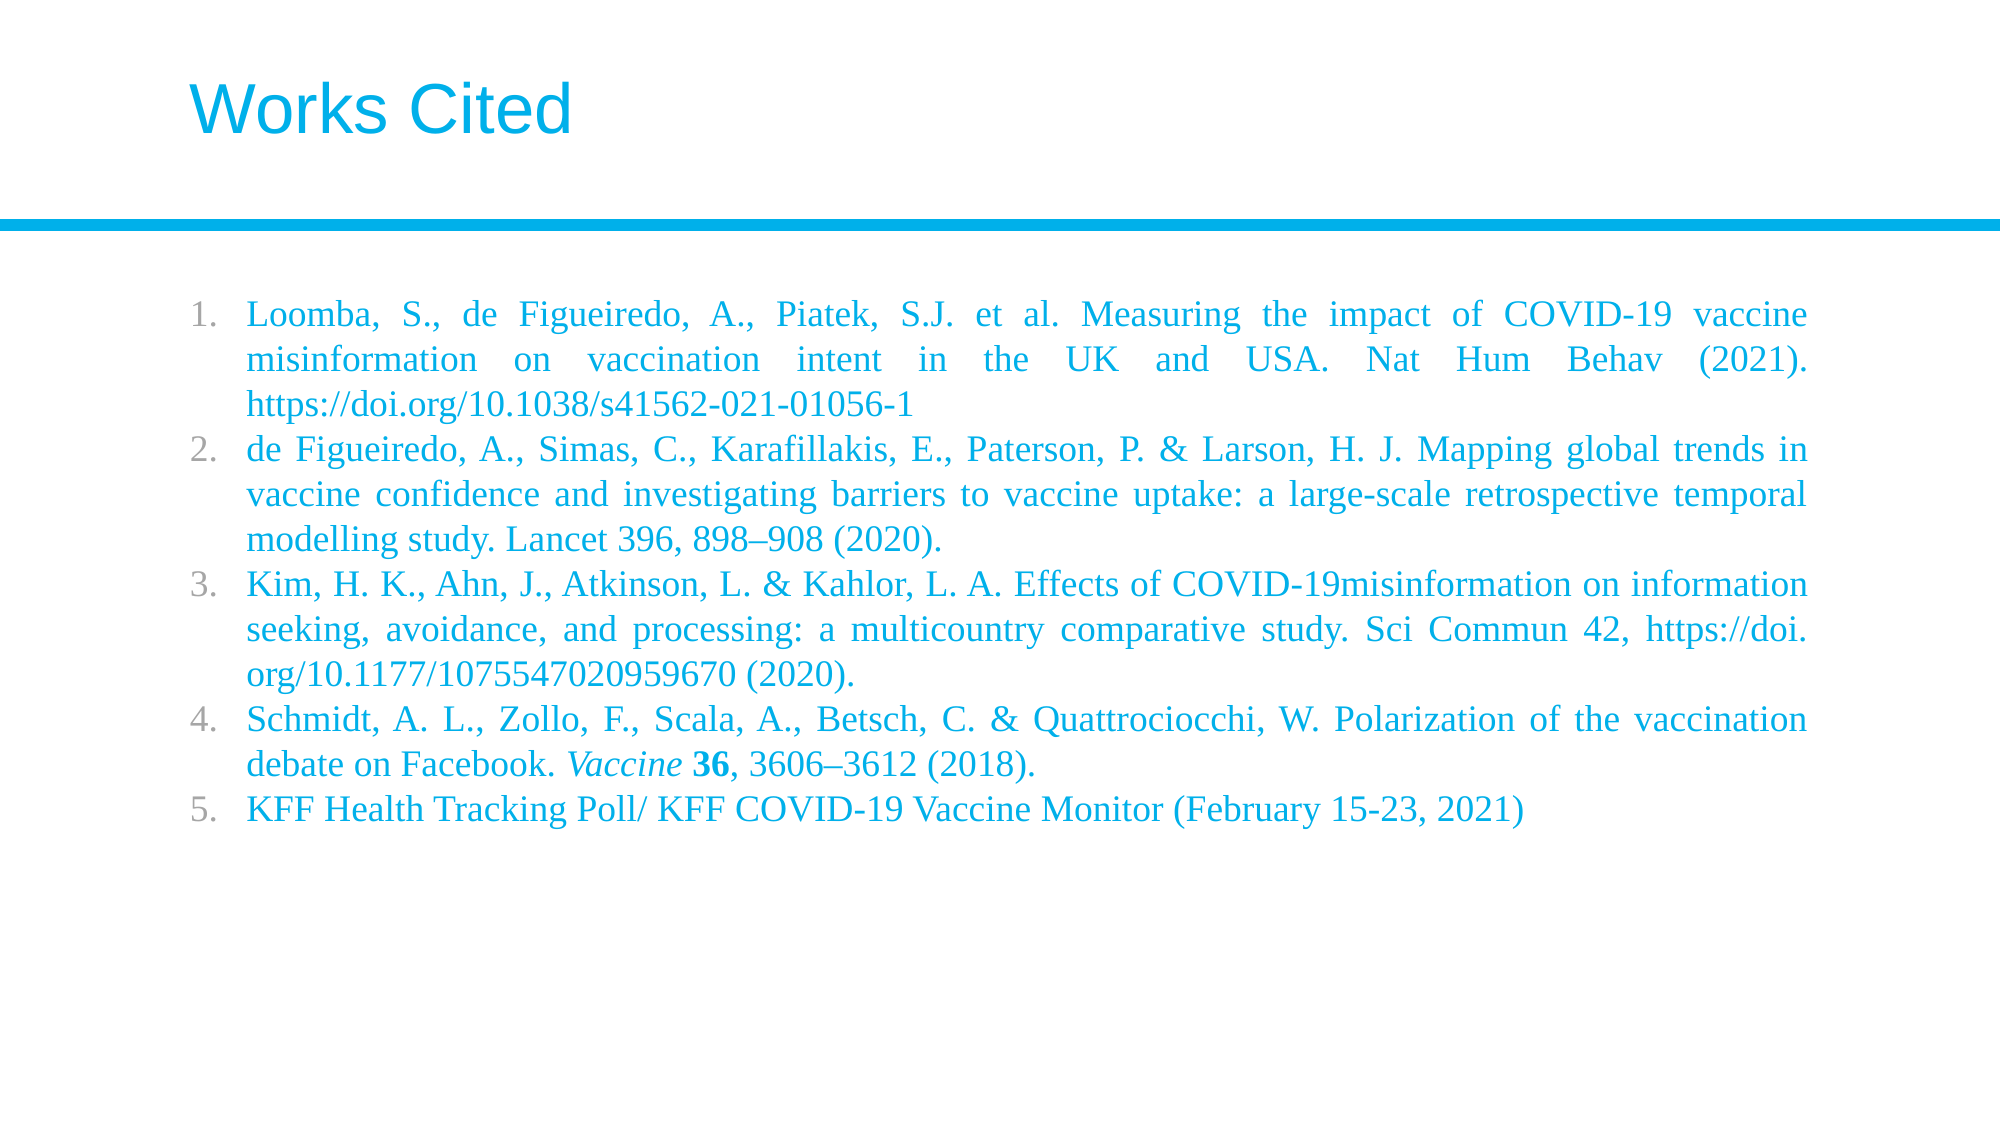

# Works Cited
Loomba, S., de Figueiredo, A., Piatek, S.J. et al. Measuring the impact of COVID-19 vaccine misinformation on vaccination intent in the UK and USA. Nat Hum Behav (2021). https://doi.org/10.1038/s41562-021-01056-1
de Figueiredo, A., Simas, C., Karafillakis, E., Paterson, P. & Larson, H. J. Mapping global trends in vaccine confidence and investigating barriers to vaccine uptake: a large-scale retrospective temporal modelling study. Lancet 396, 898–908 (2020).
Kim, H. K., Ahn, J., Atkinson, L. & Kahlor, L. A. Effects of COVID-19misinformation on information seeking, avoidance, and processing: a multicountry comparative study. Sci Commun 42, https://doi. org/10.1177/1075547020959670 (2020).
Schmidt, A. L., Zollo, F., Scala, A., Betsch, C. & Quattrociocchi, W. Polarization of the vaccination debate on Facebook. Vaccine 36, 3606–3612 (2018).
KFF Health Tracking Poll/ KFF COVID-19 Vaccine Monitor (February 15-23, 2021)